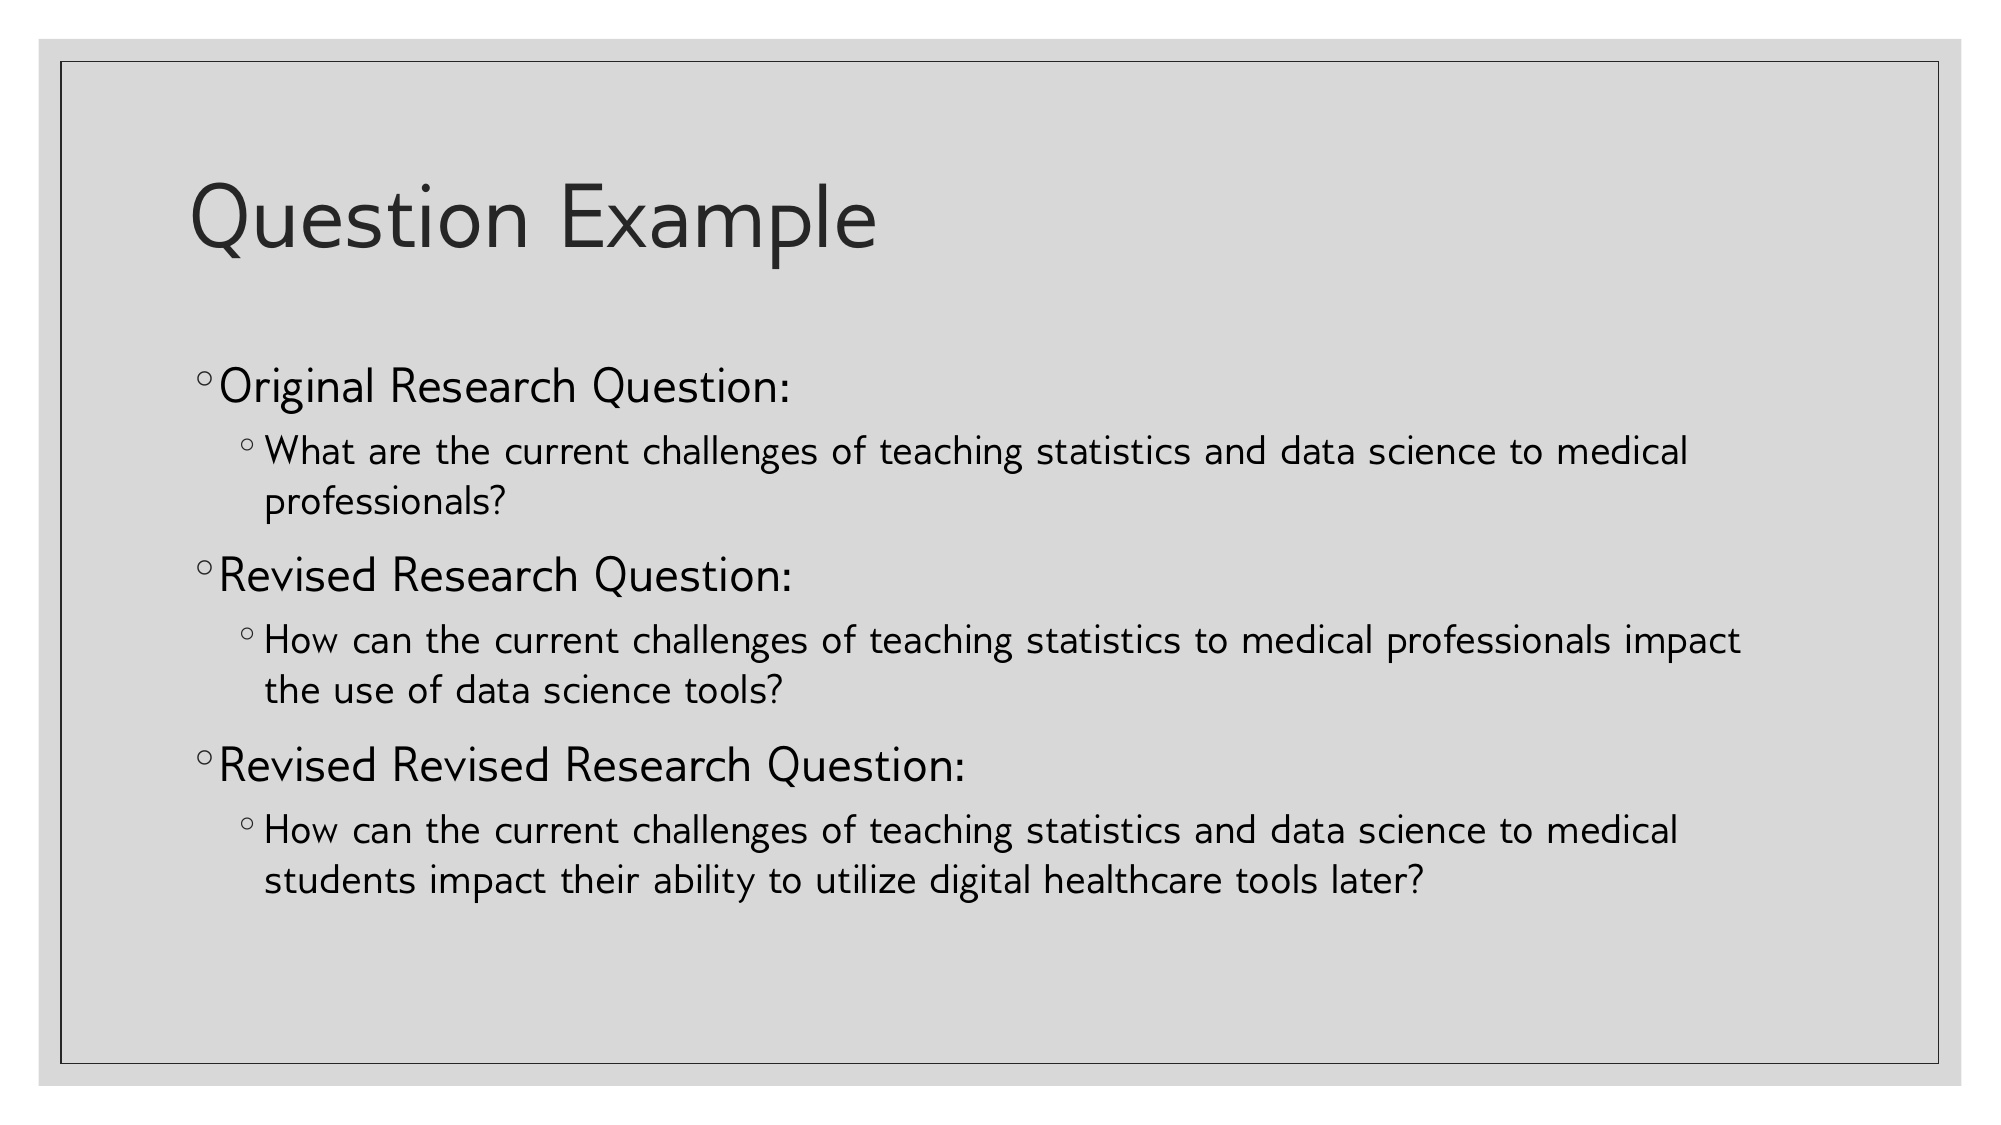

# Question Example
Original Research Question:
What are the current challenges of teaching statistics and data science to medical professionals?
Revised Research Question:
How can the current challenges of teaching statistics to medical professionals impact the use of data science tools?
Revised Revised Research Question:
How can the current challenges of teaching statistics and data science to medical students impact their ability to utilize digital healthcare tools later?